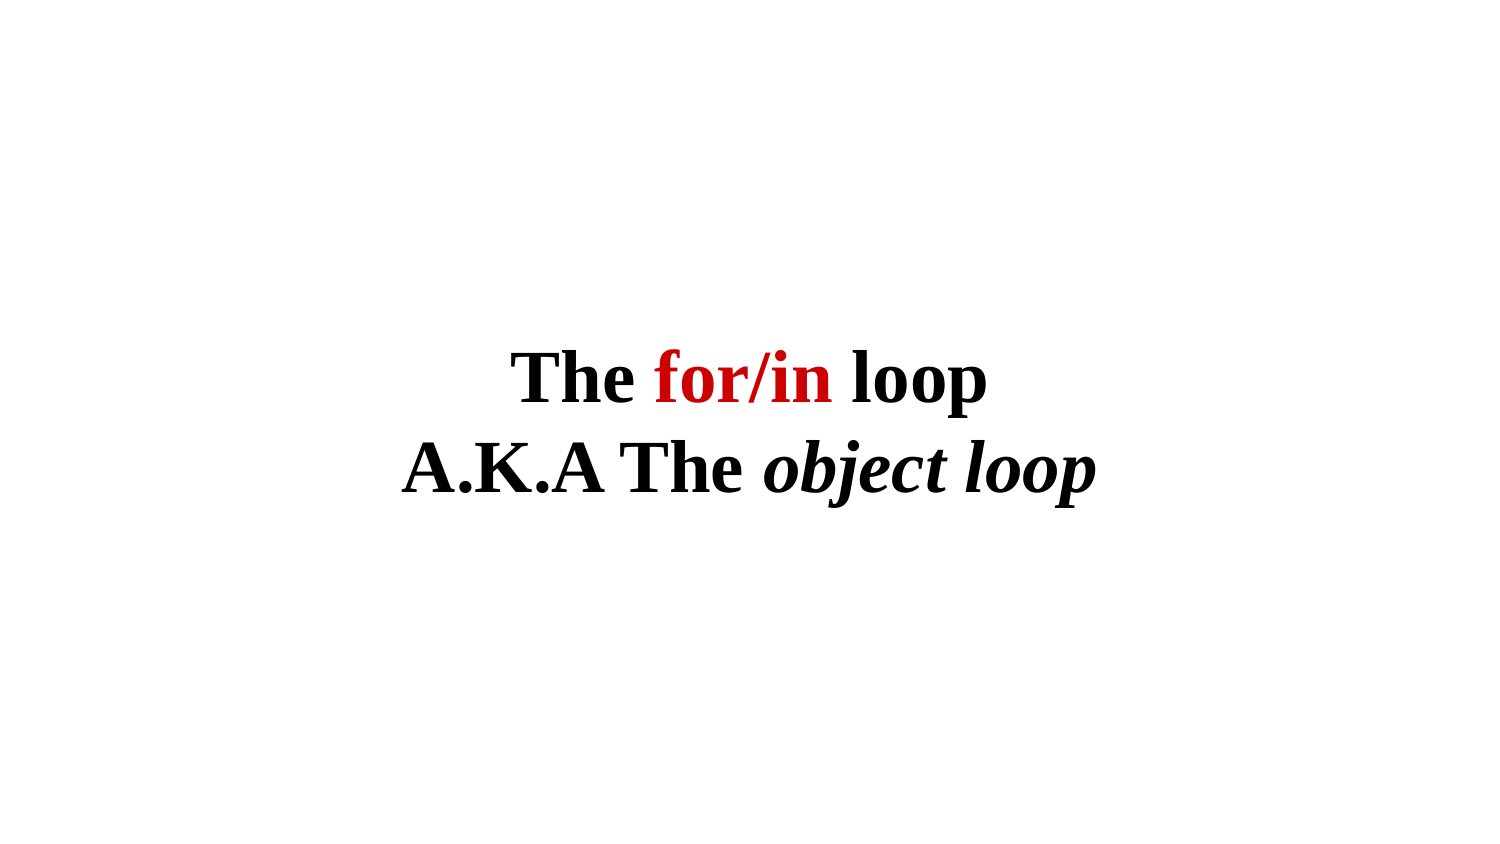

The for/in loop
A.K.A The object loop